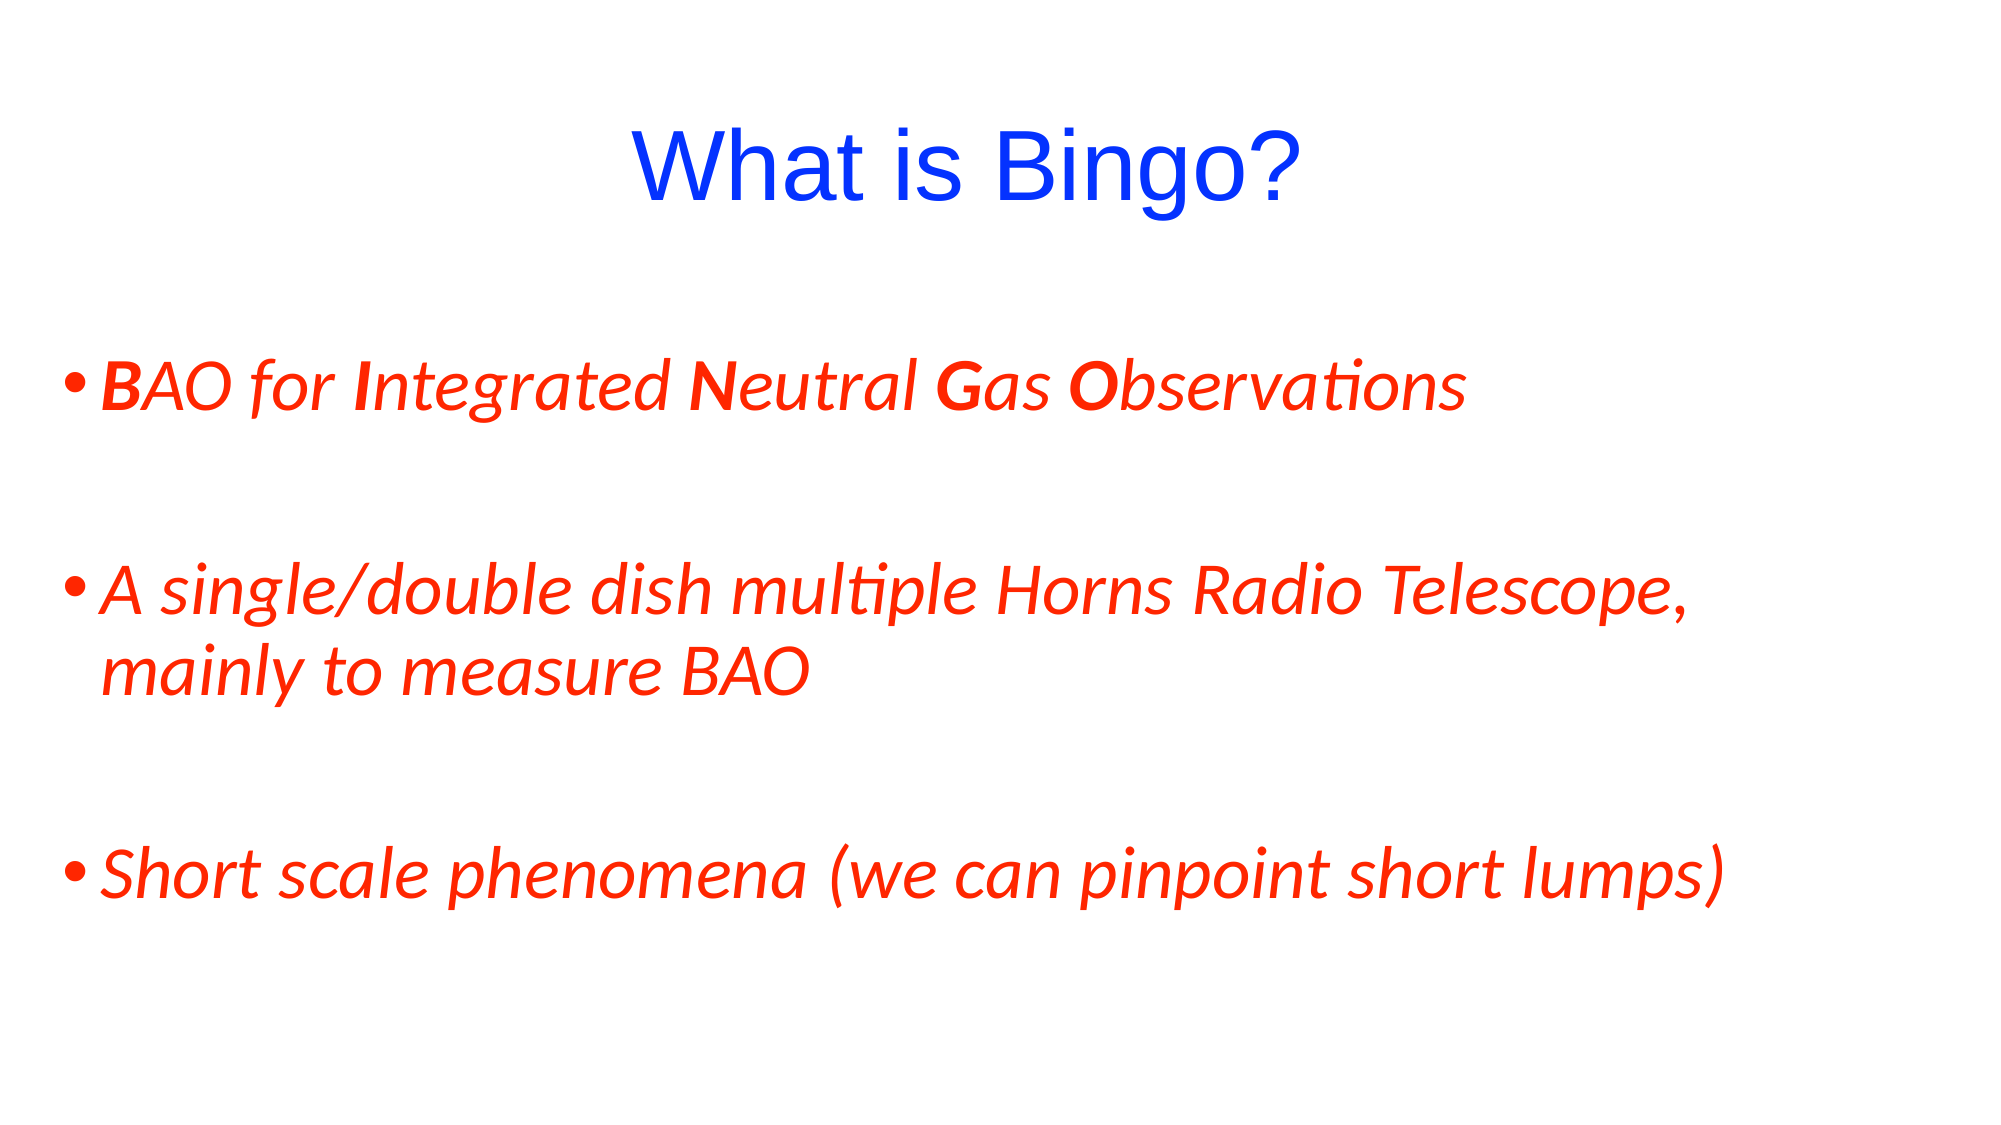

# What is Bingo?
BAO for Integrated Neutral Gas Observations

A single/double dish multiple Horns Radio Telescope, mainly to measure BAO

Short scale phenomena (we can pinpoint short lumps)